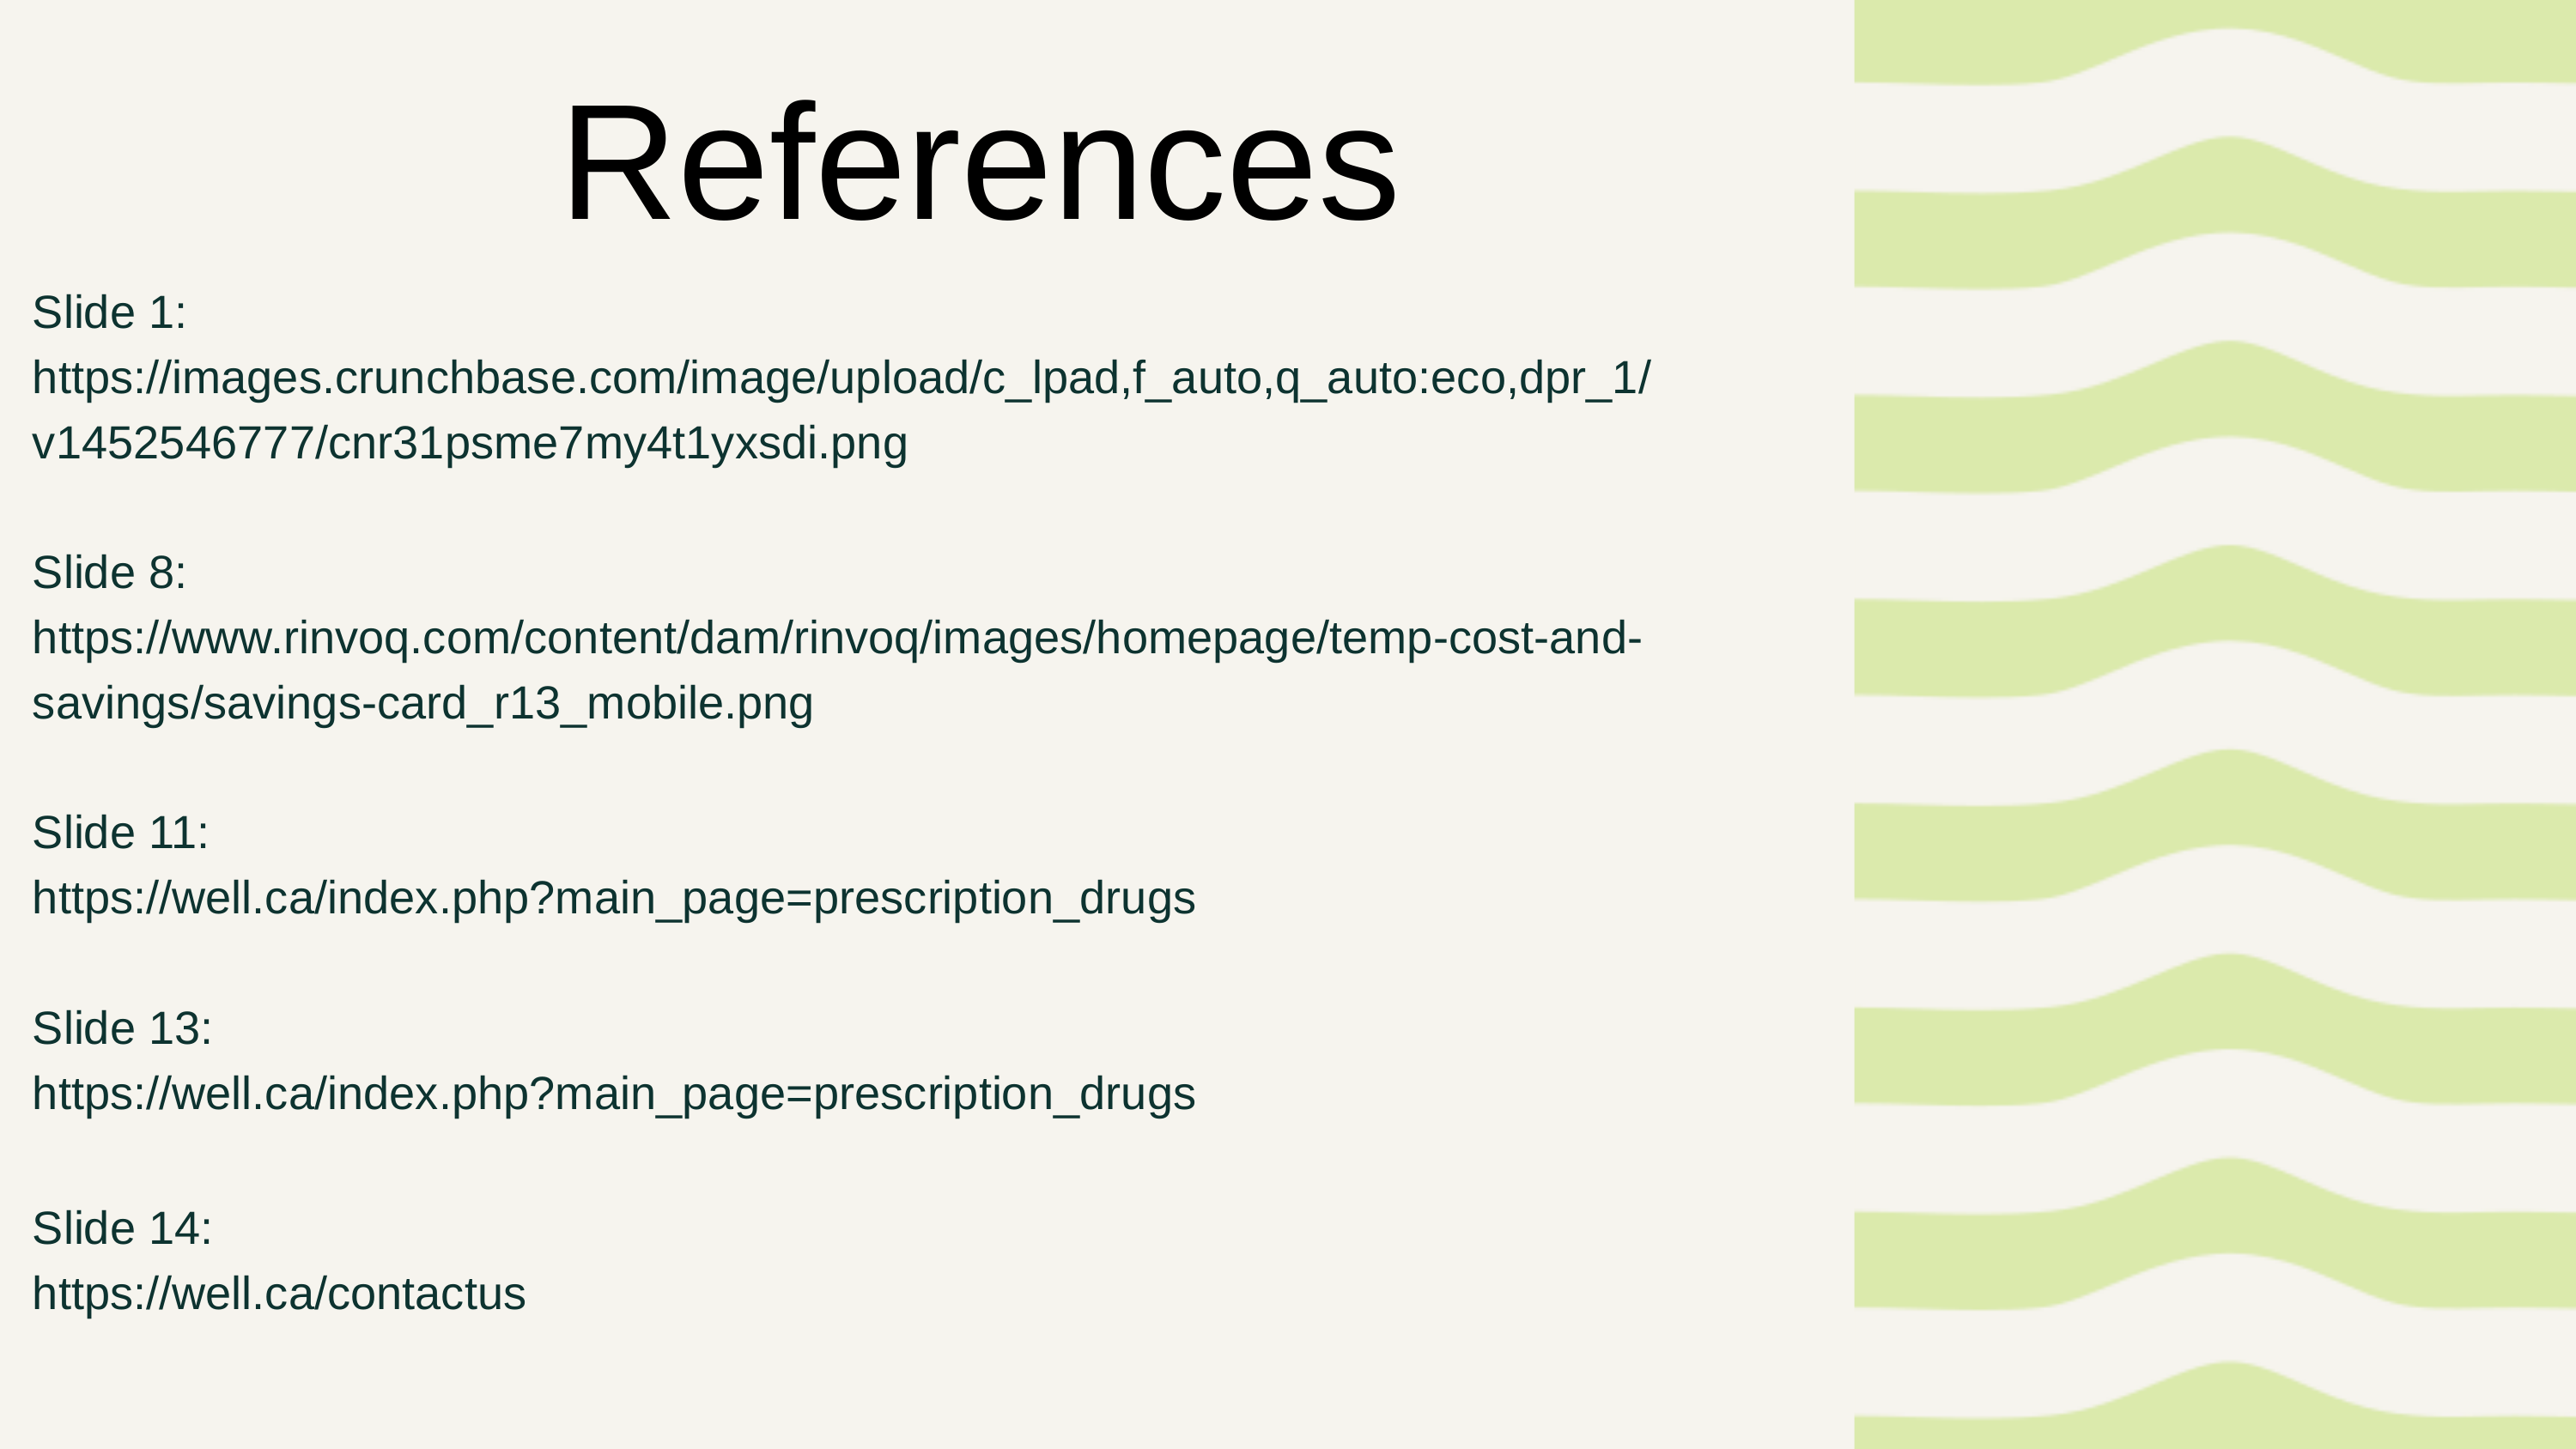

References
Slide 1: https://images.crunchbase.com/image/upload/c_lpad,f_auto,q_auto:eco,dpr_1/v1452546777/cnr31psme7my4t1yxsdi.png

Slide 8:
https://www.rinvoq.com/content/dam/rinvoq/images/homepage/temp-cost-and-savings/savings-card_r13_mobile.png

Slide 11:
https://well.ca/index.php?main_page=prescription_drugs

Slide 13:
https://well.ca/index.php?main_page=prescription_drugs

Slide 14:
https://well.ca/contactus